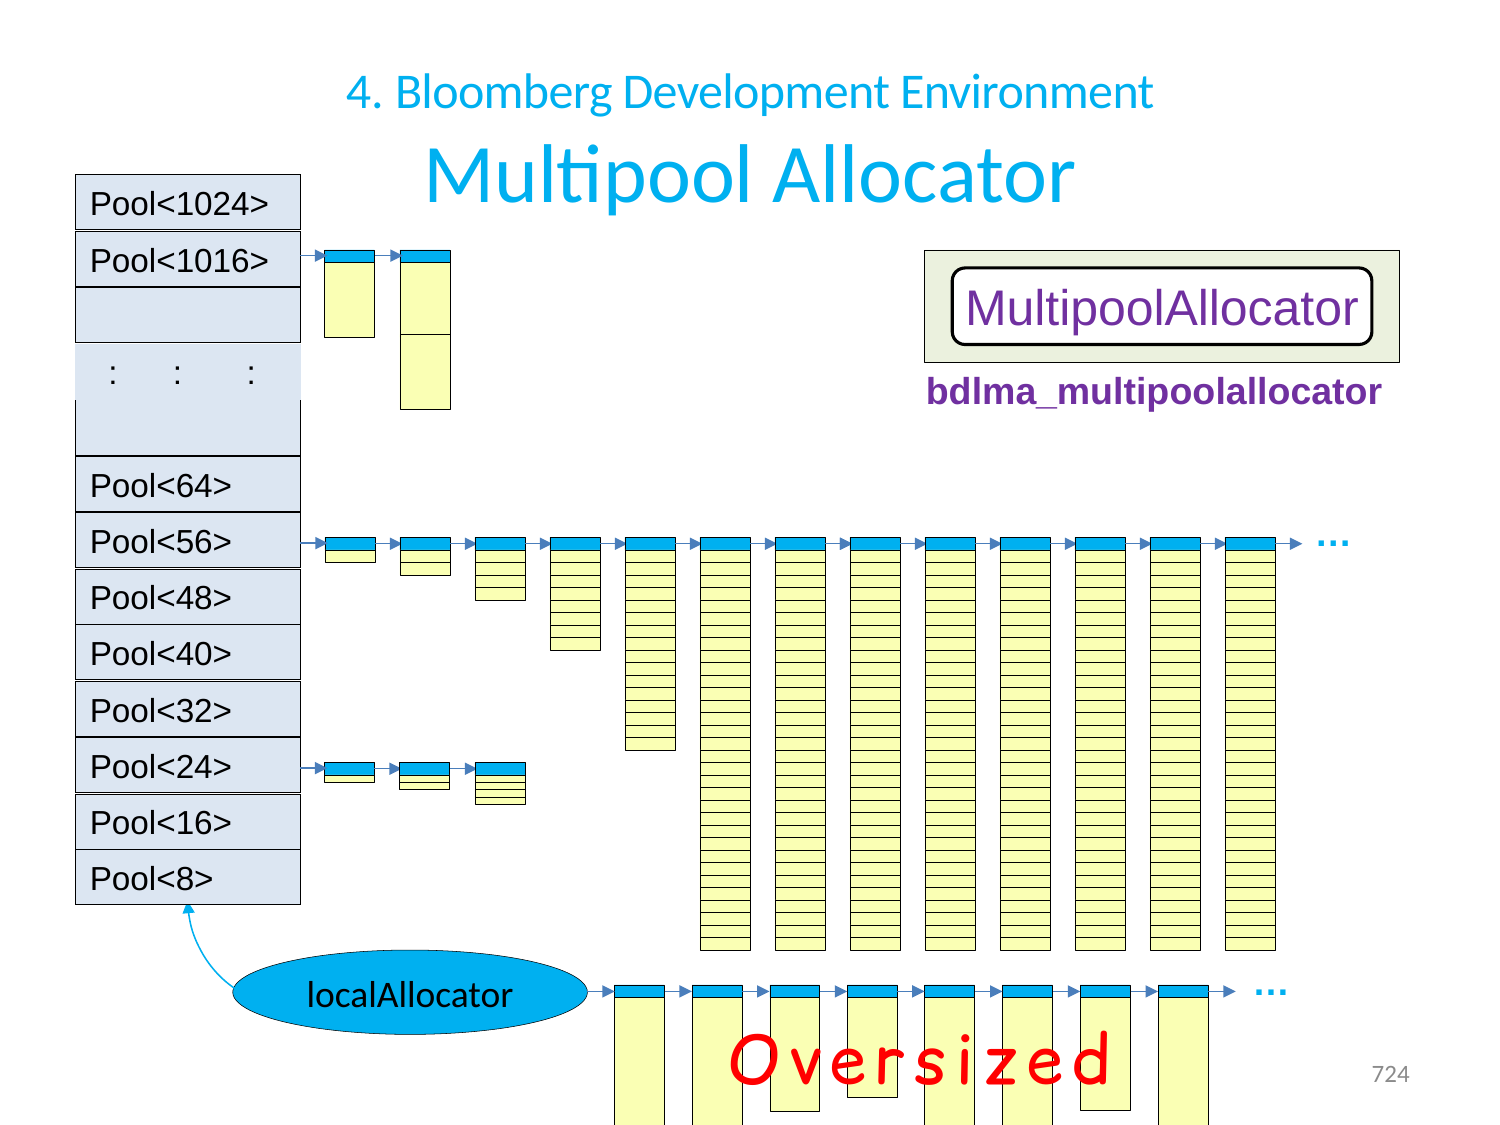

# 4. Bloomberg Development Environment Multipool Allocator
Pool<1024>
Pool<1016>

MultipoolAllocator
bdlma_multipoolallocator

  :      :       :

Pool<64>
…
Pool<56>

Pool<48>

Pool<40>

Pool<32>

Pool<24>

Pool<16>

Pool<8>

localAllocator
…

Oversized
724